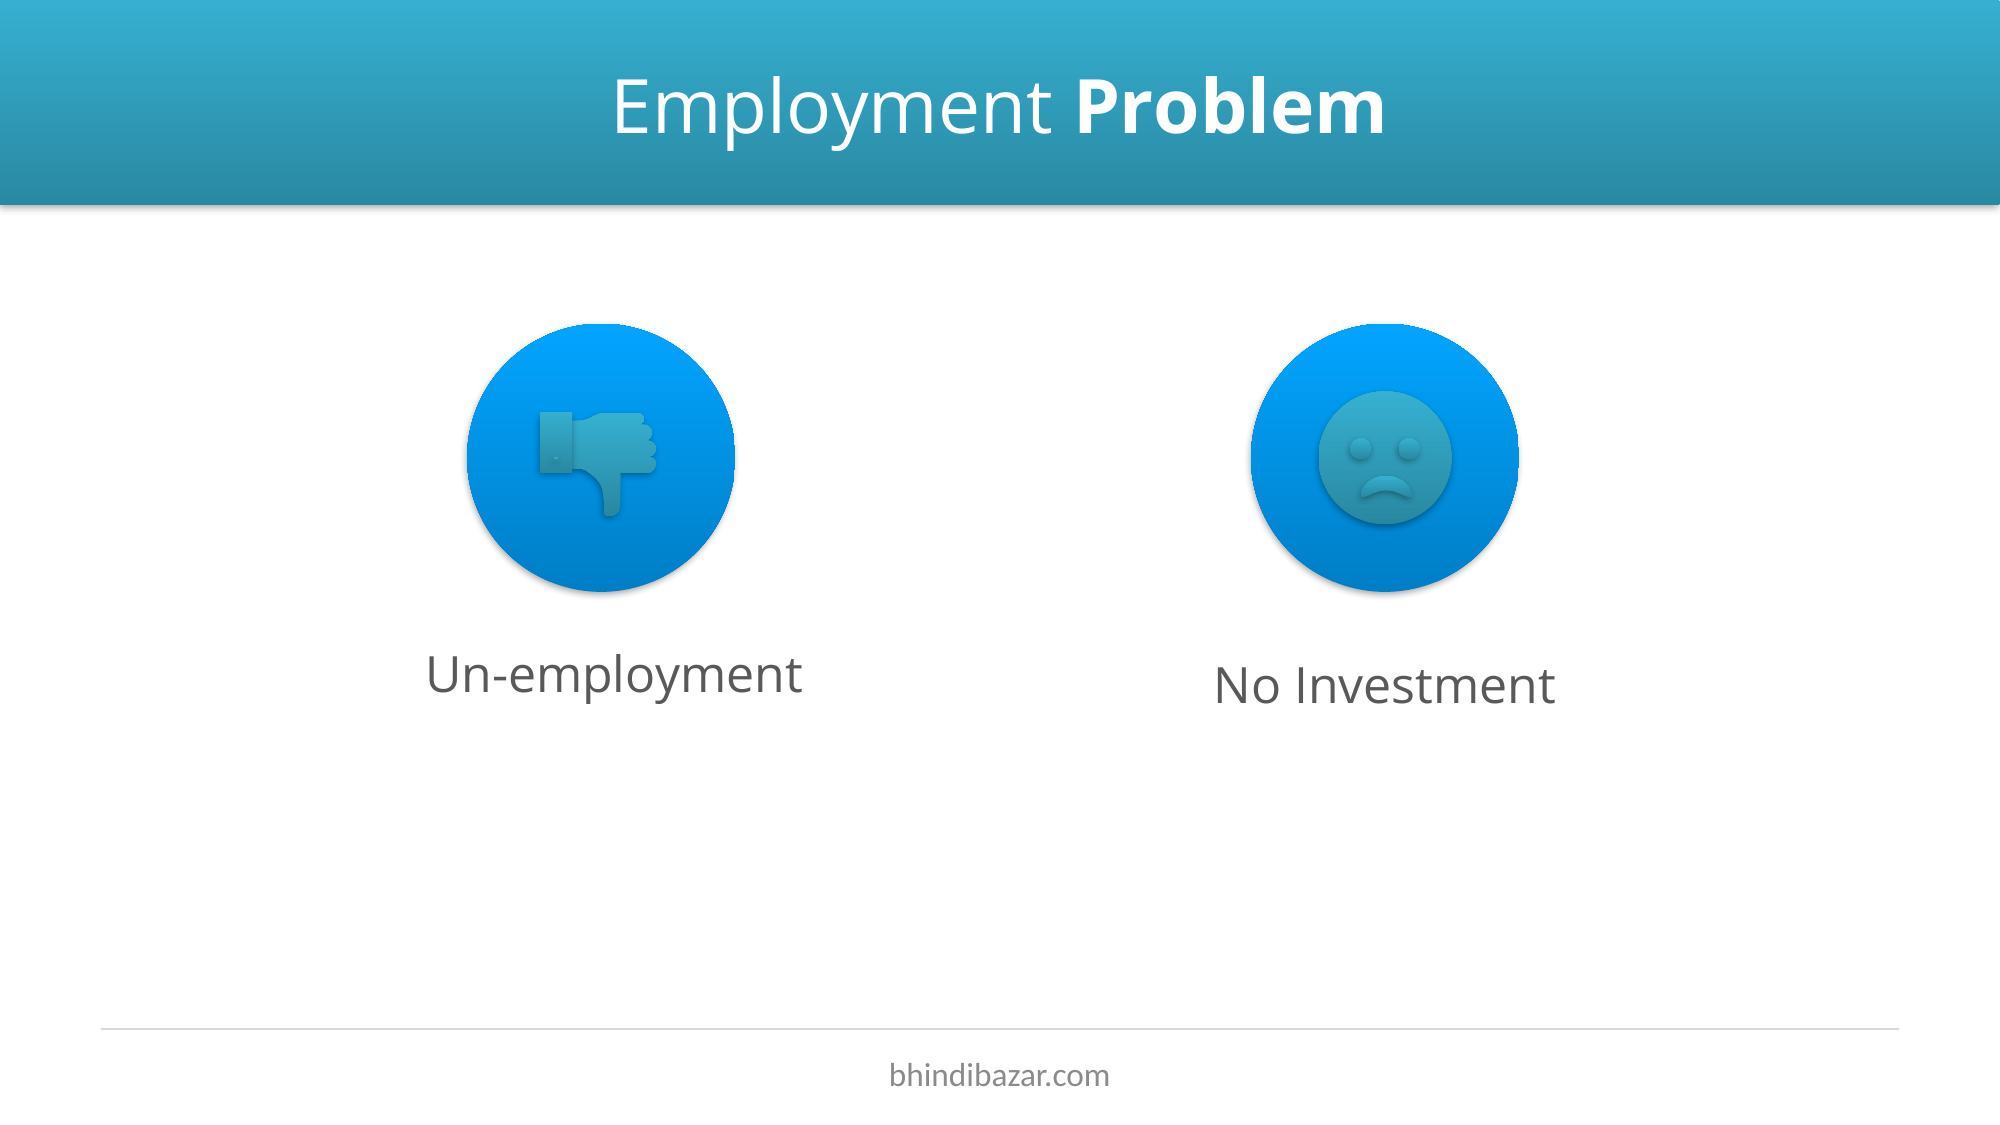

# Employment Problem

Un-employment
No Investment
bhindibazar.com